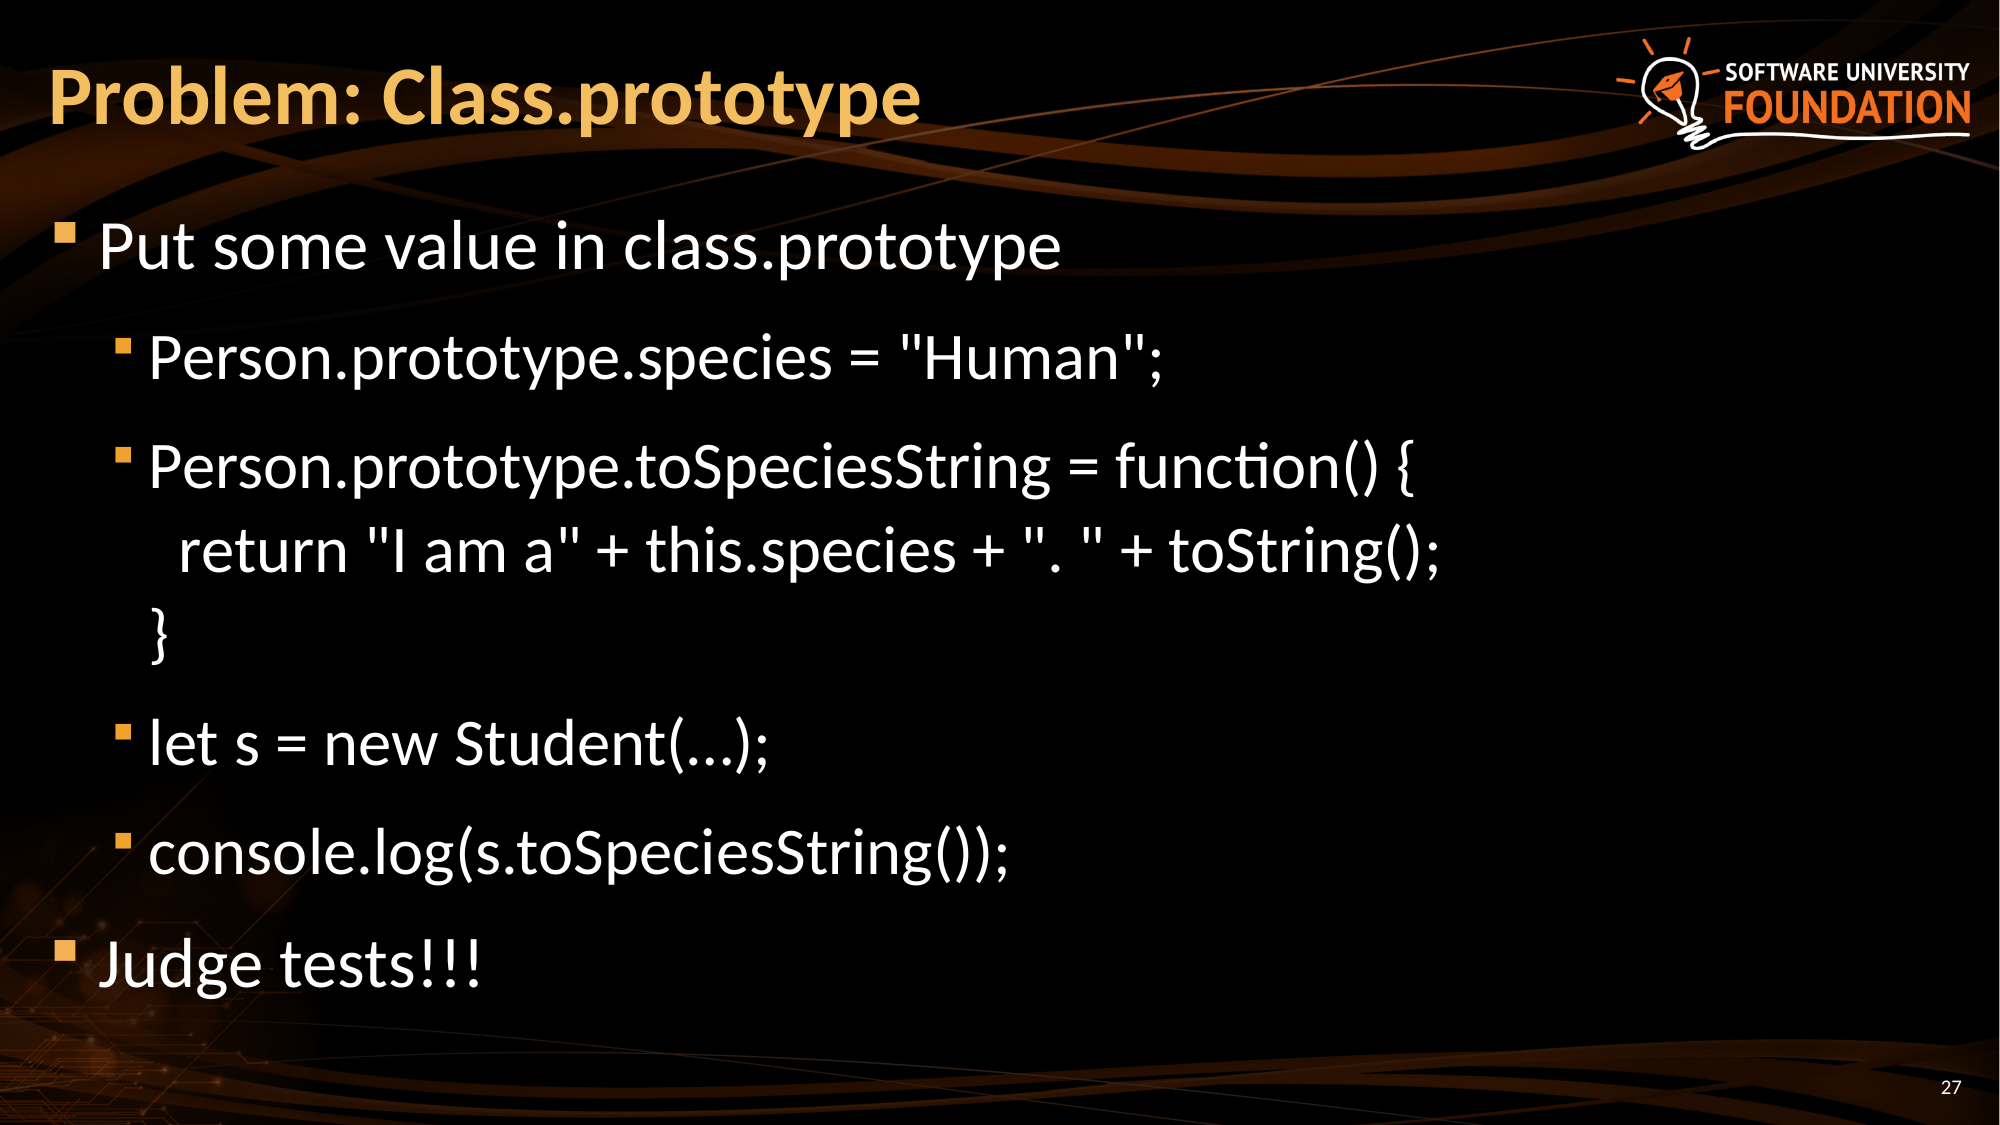

# Problem: Class.prototype
Put some value in class.prototype
Person.prototype.species = "Human";
Person.prototype.toSpeciesString = function() {
  return "I am a" + this.species + ". " + toString();
}
let s = new Student(…);
console.log(s.toSpeciesString());
Judge tests!!!
27